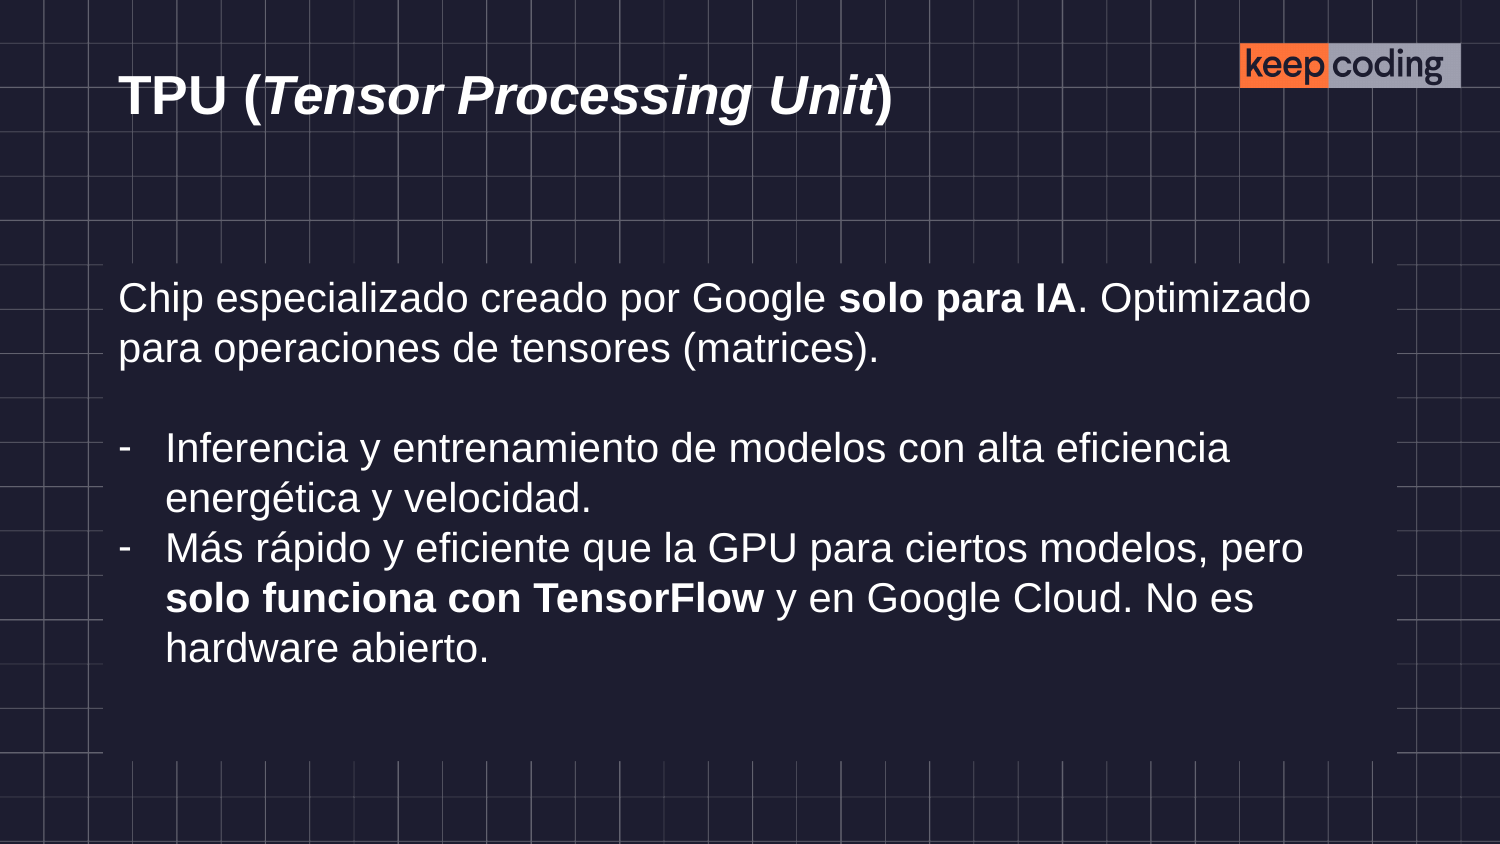

# TPU (Tensor Processing Unit)

Chip especializado creado por Google solo para IA. Optimizado para operaciones de tensores (matrices).

Inferencia y entrenamiento de modelos con alta eficiencia energética y velocidad.
Más rápido y eficiente que la GPU para ciertos modelos, pero solo funciona con TensorFlow y en Google Cloud. No es hardware abierto.